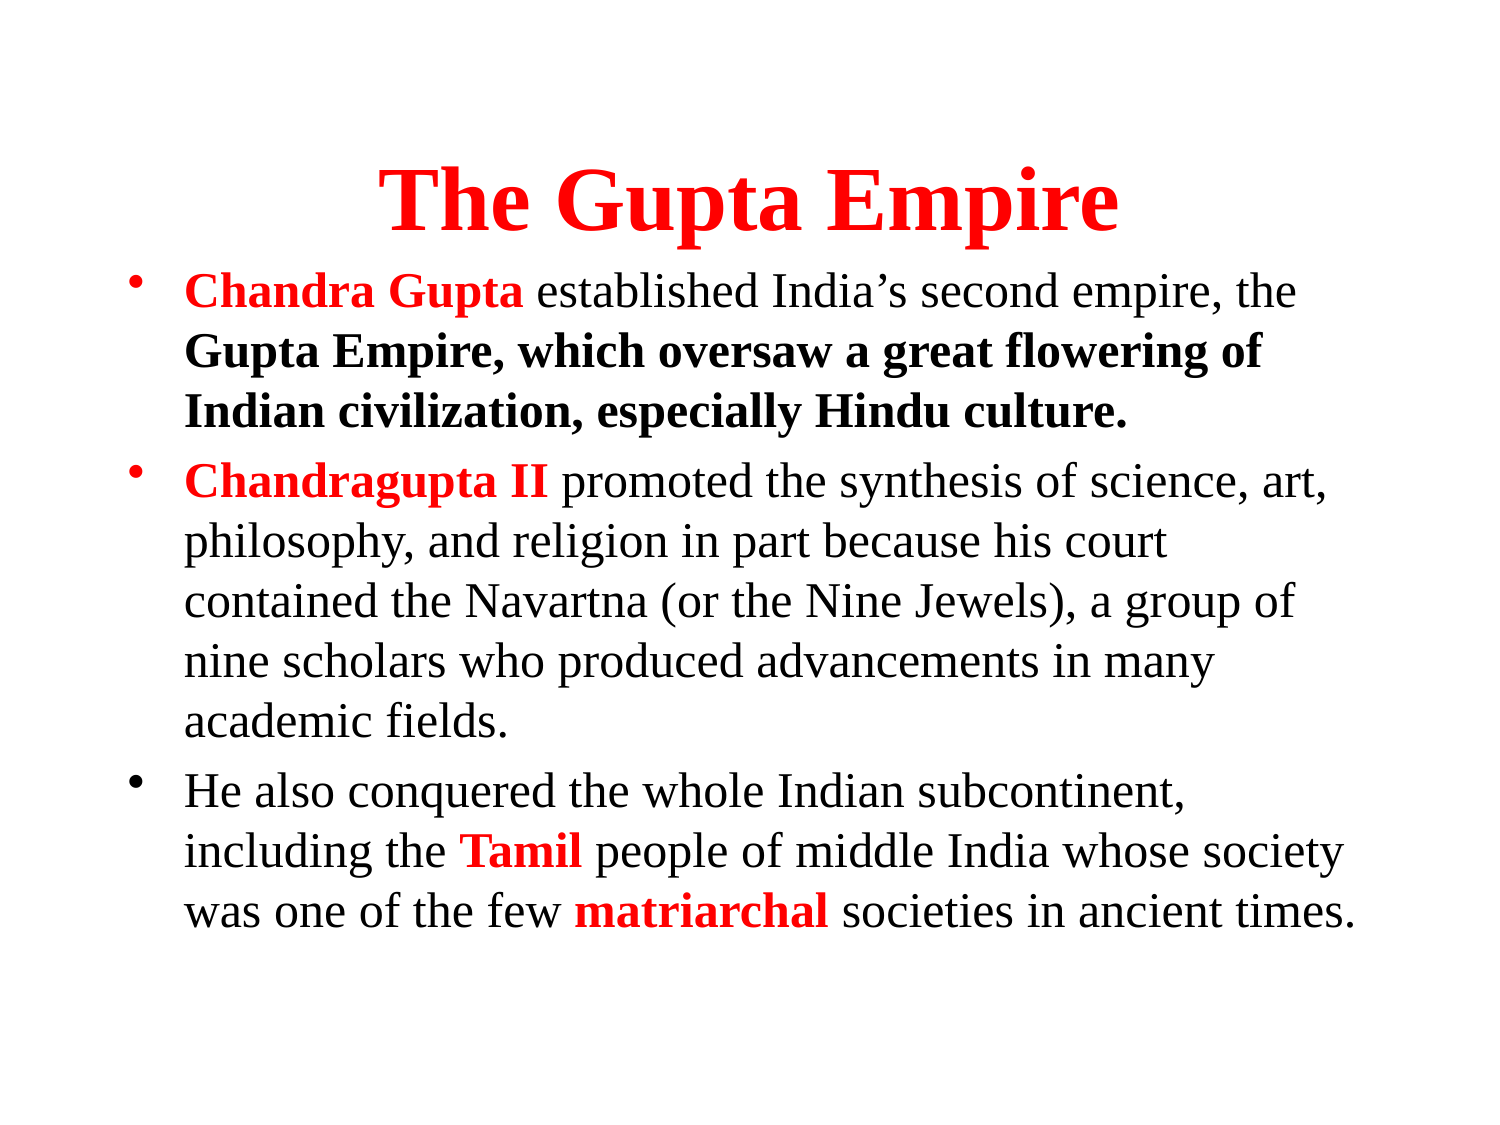

# The Gupta Empire
Chandra Gupta established India’s second empire, the Gupta Empire, which oversaw a great flowering of Indian civilization, especially Hindu culture.
Chandragupta II promoted the synthesis of science, art, philosophy, and religion in part because his court contained the Navartna (or the Nine Jewels), a group of nine scholars who produced advancements in many academic fields.
He also conquered the whole Indian subcontinent, including the Tamil people of middle India whose society was one of the few matriarchal societies in ancient times.